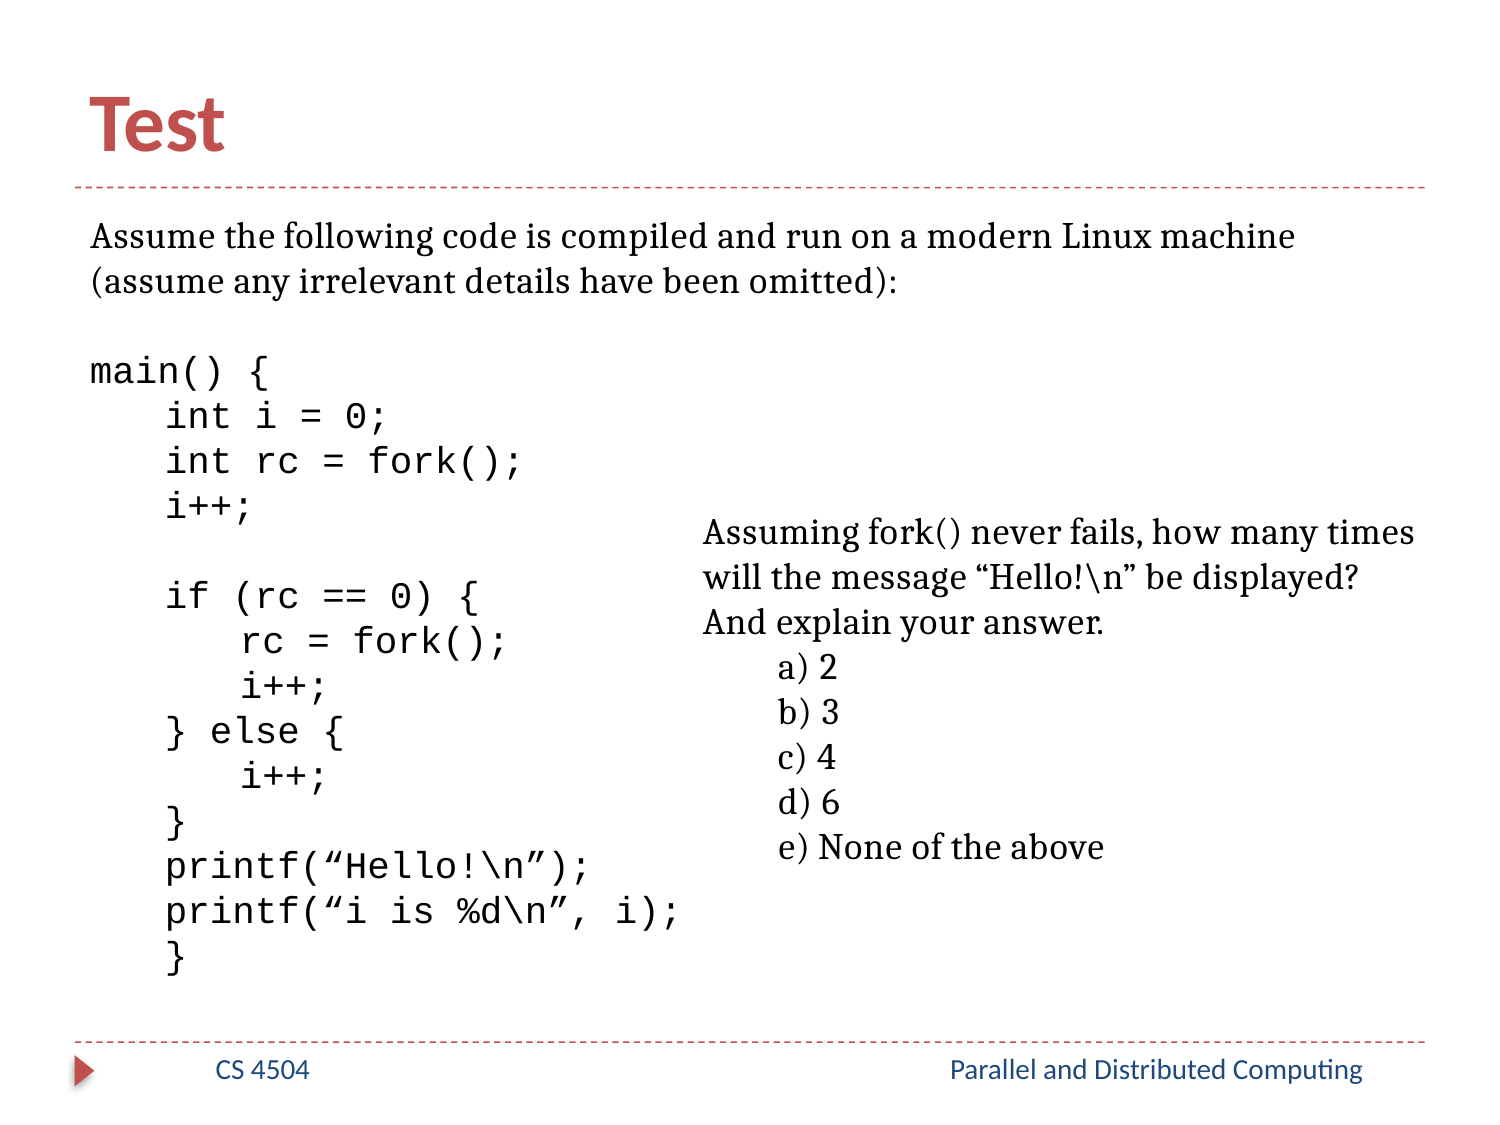

# Test
Assume the following code is compiled and run on a modern Linux machine (assume any irrelevant details have been omitted):

main() {
int i = 0;
int rc = fork();
i++;

if (rc == 0) {
rc = fork();
i++;
} else {
i++;
}
printf(“Hello!\n”);
printf(“i is %d\n”, i);
}

Assuming fork() never fails, how many times will the message “Hello!\n” be displayed? And explain your answer.
a) 2
b) 3
c) 4
d) 6
e) None of the above
CS 4504
Parallel and Distributed Computing